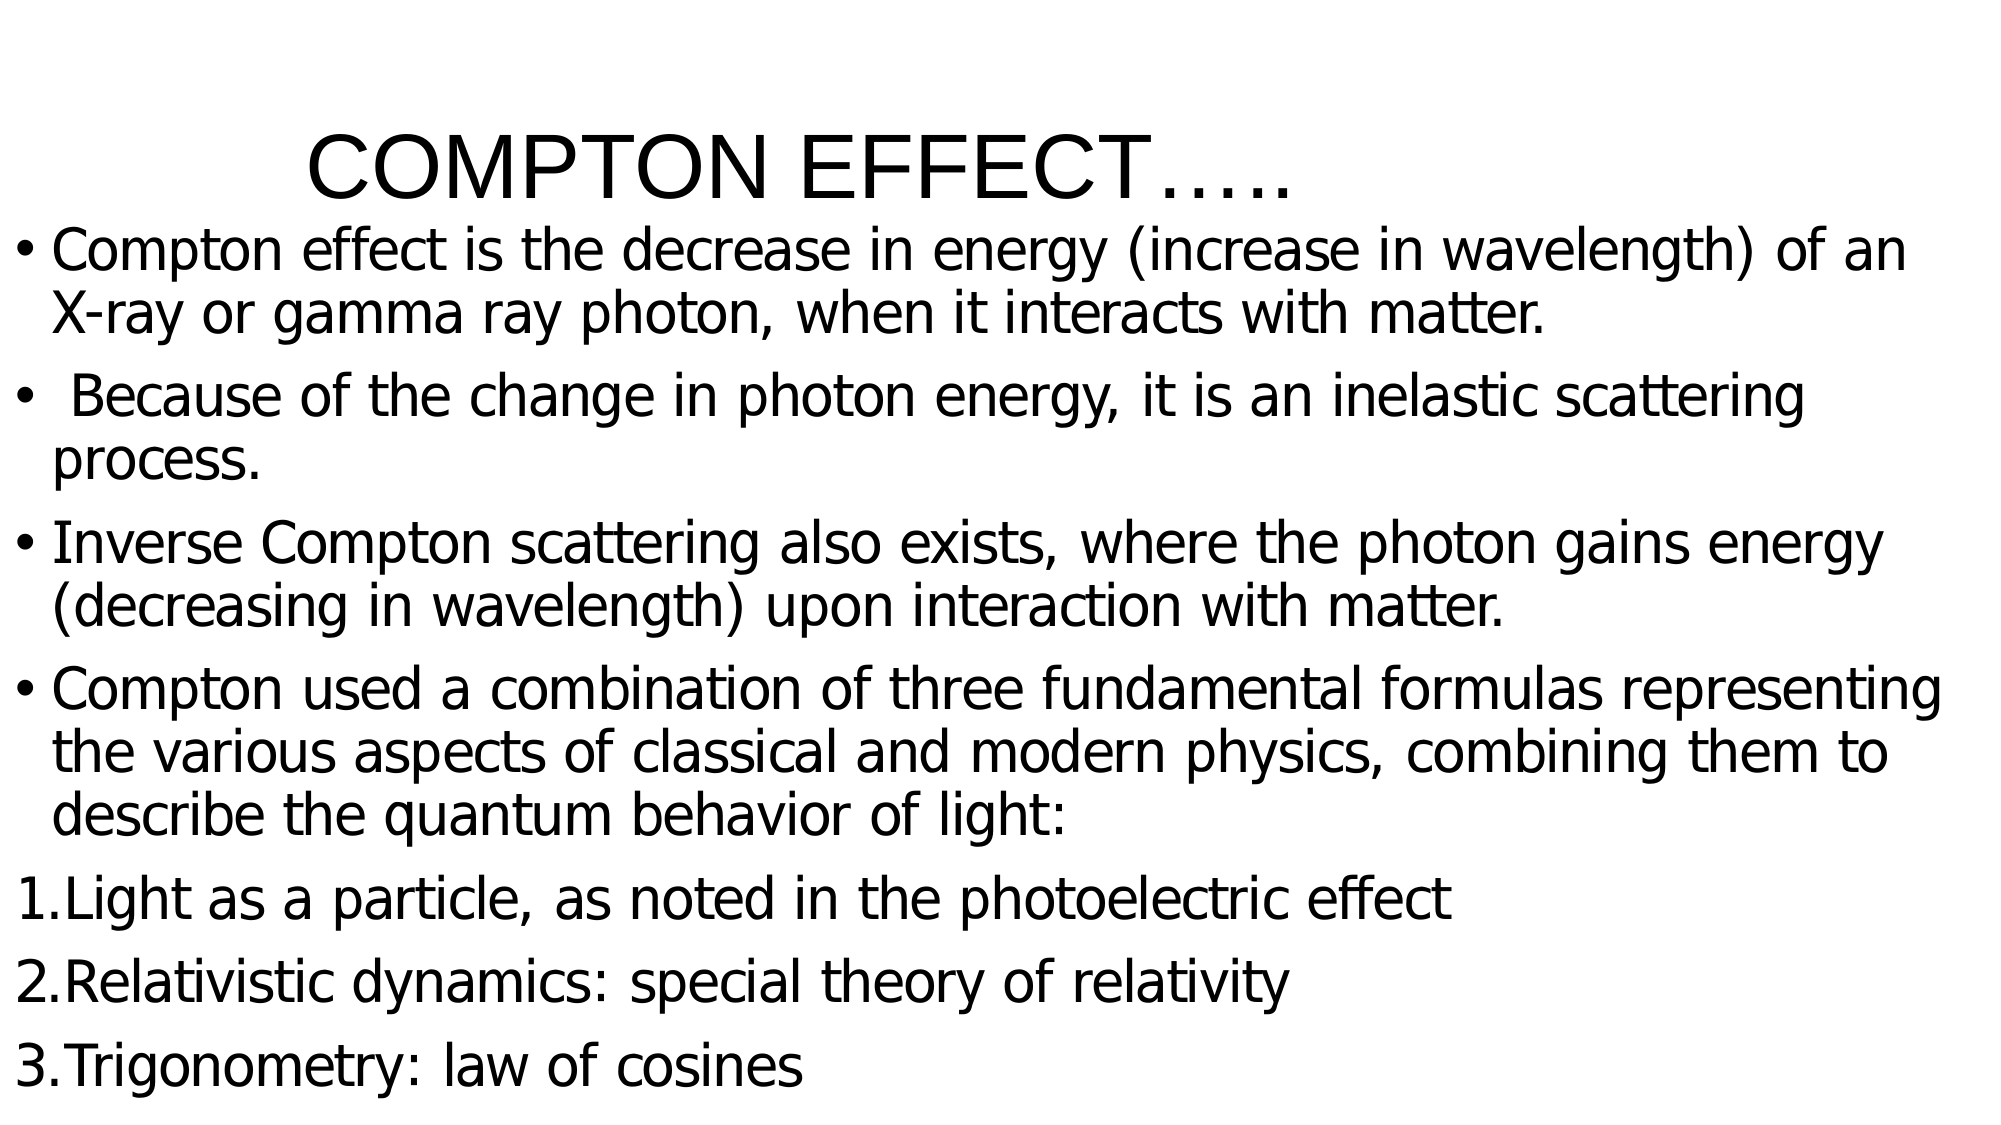

# COMPTON EFFECT…..
Compton effect is the decrease in energy (increase in wavelength) of an X-ray or gamma ray photon, when it interacts with matter.
 Because of the change in photon energy, it is an inelastic scattering process.
Inverse Compton scattering also exists, where the photon gains energy (decreasing in wavelength) upon interaction with matter.
Compton used a combination of three fundamental formulas representing the various aspects of classical and modern physics, combining them to describe the quantum behavior of light:
Light as a particle, as noted in the photoelectric effect
Relativistic dynamics: special theory of relativity
Trigonometry: law of cosines